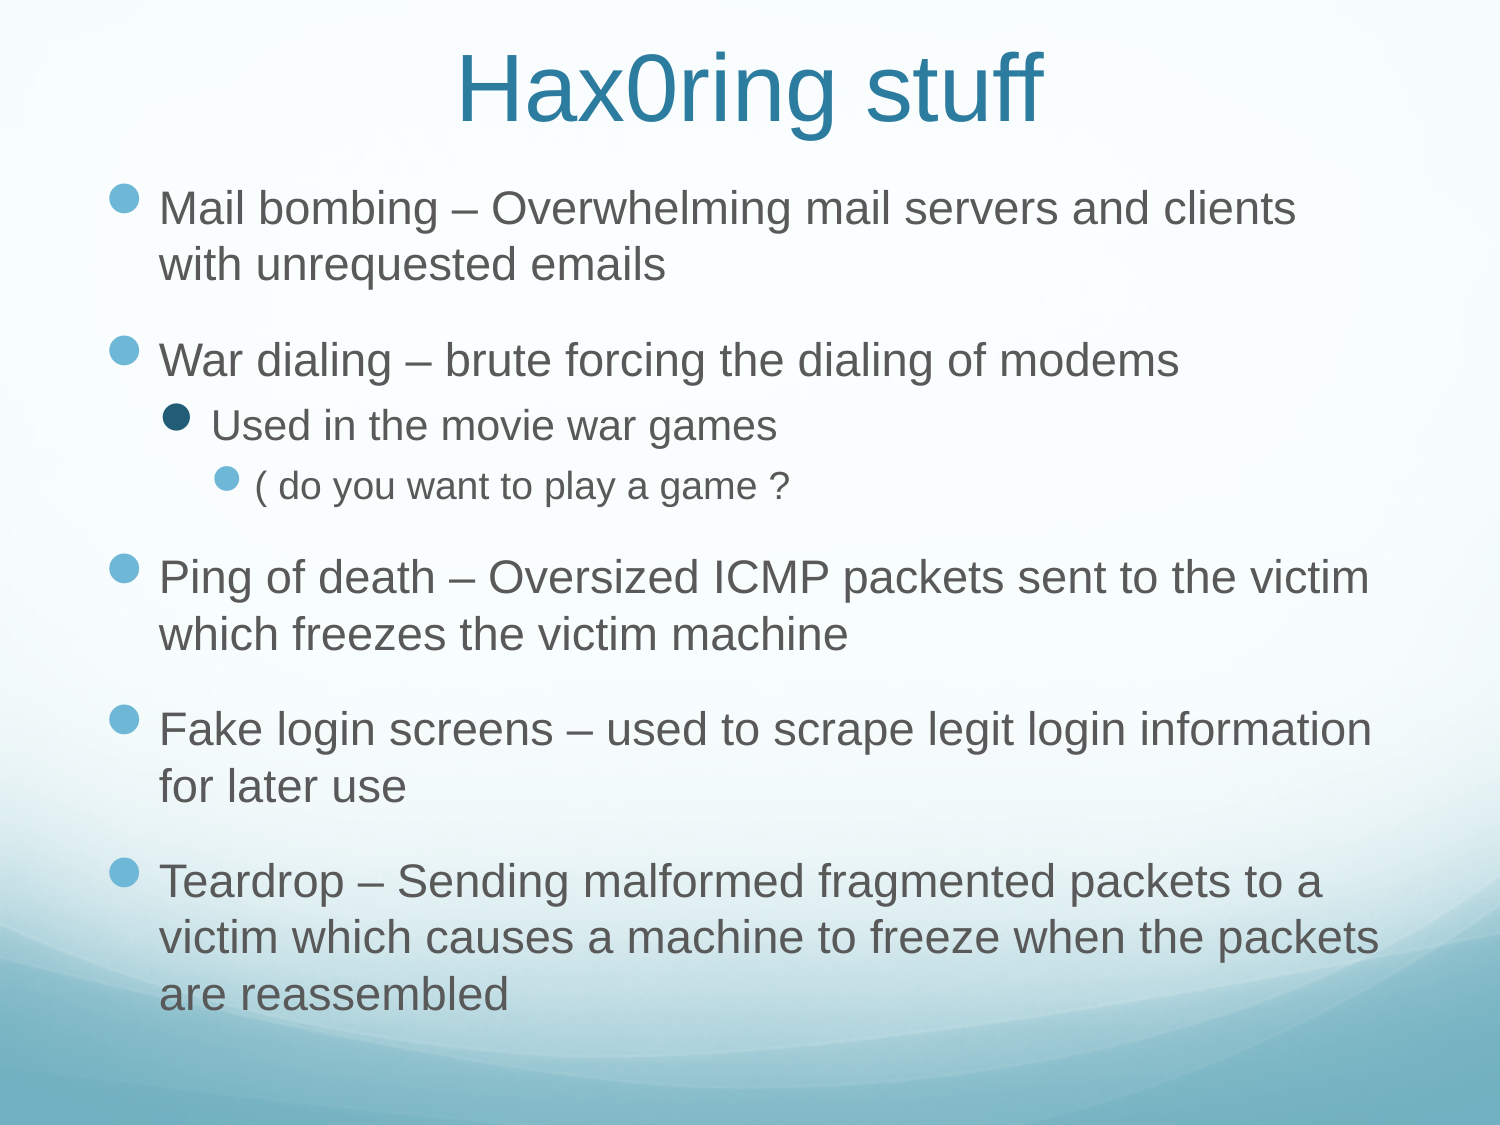

# Hax0ring stuff
Mail bombing – Overwhelming mail servers and clients with unrequested emails
War dialing – brute forcing the dialing of modems
Used in the movie war games
( do you want to play a game ?
Ping of death – Oversized ICMP packets sent to the victim which freezes the victim machine
Fake login screens – used to scrape legit login information for later use
Teardrop – Sending malformed fragmented packets to a victim which causes a machine to freeze when the packets are reassembled